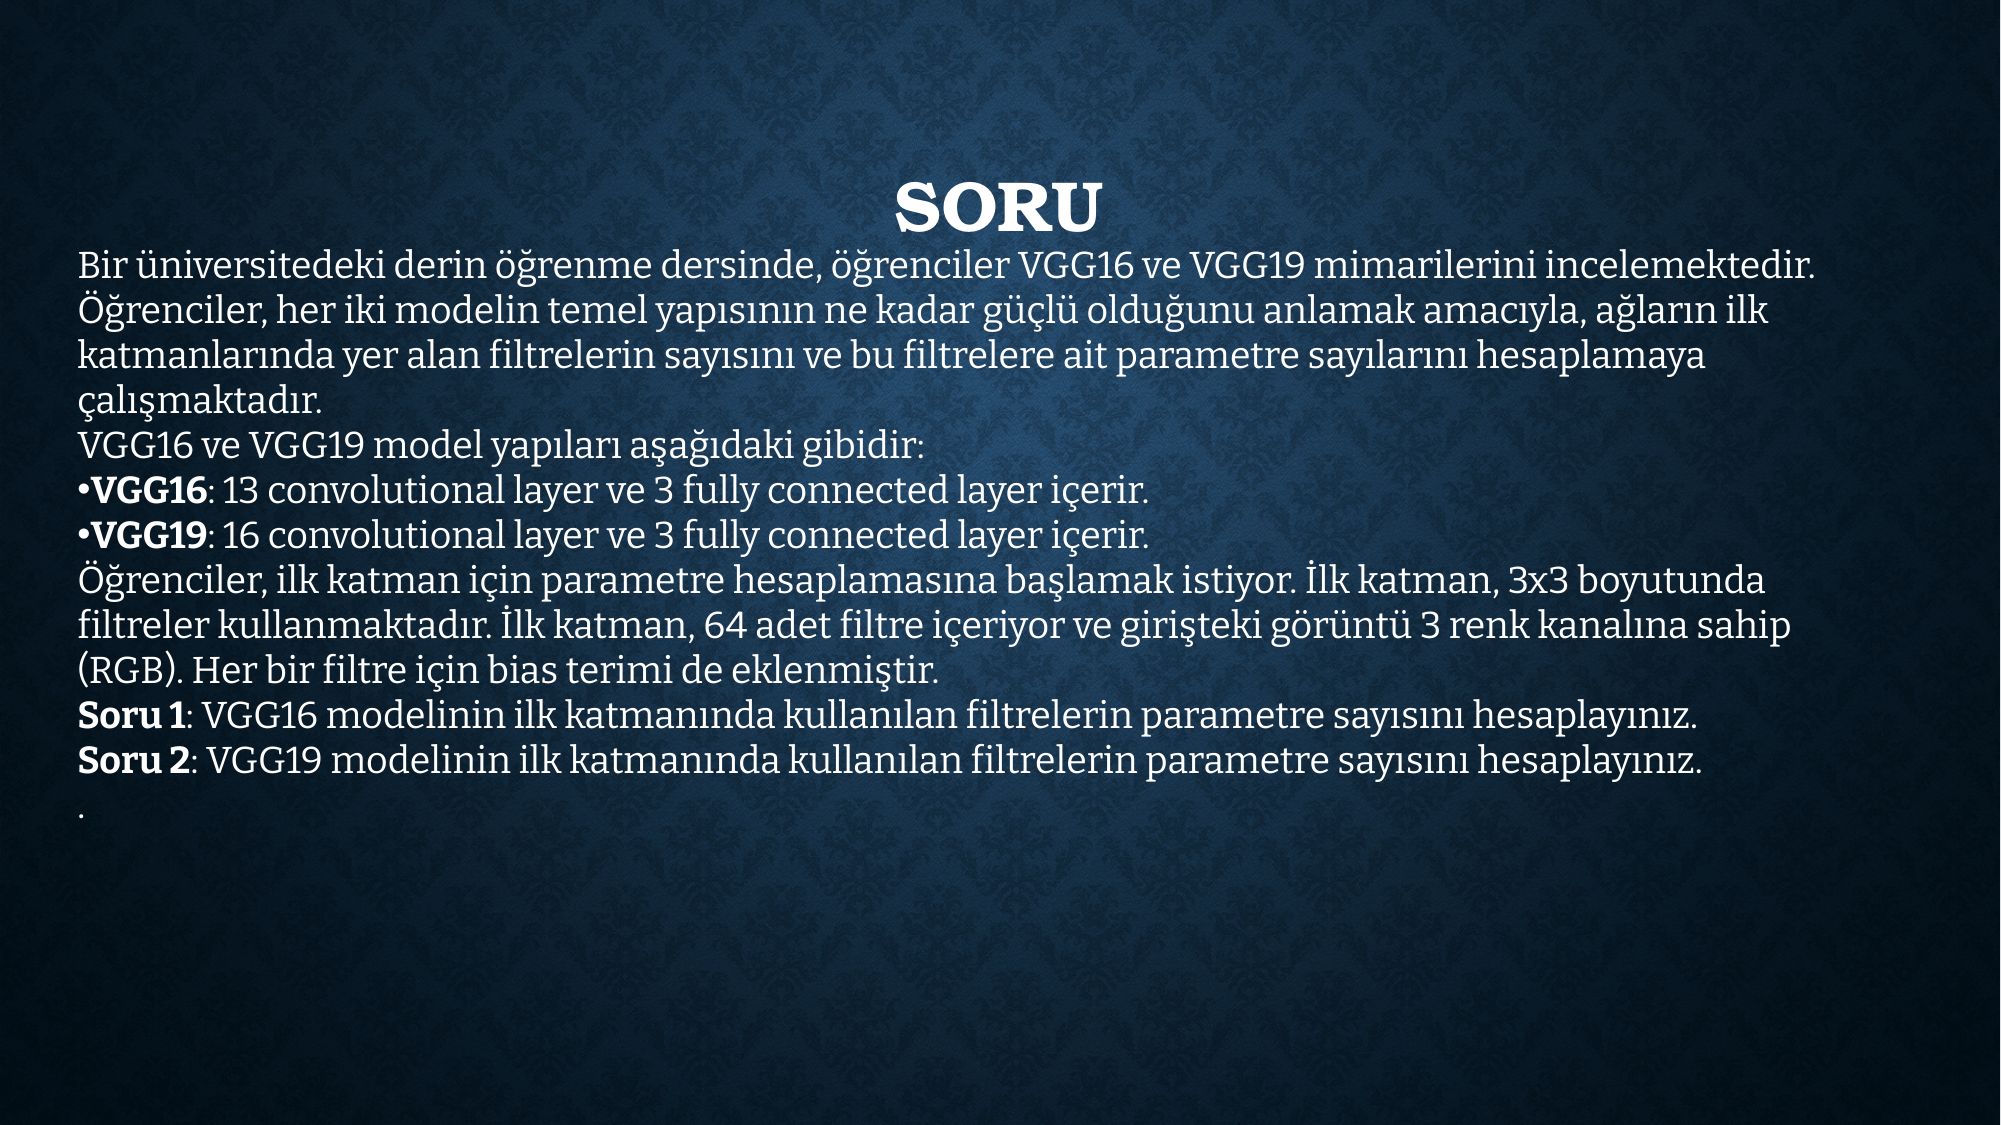

# SORU
Bir üniversitedeki derin öğrenme dersinde, öğrenciler VGG16 ve VGG19 mimarilerini incelemektedir. Öğrenciler, her iki modelin temel yapısının ne kadar güçlü olduğunu anlamak amacıyla, ağların ilk katmanlarında yer alan filtrelerin sayısını ve bu filtrelere ait parametre sayılarını hesaplamaya çalışmaktadır.
VGG16 ve VGG19 model yapıları aşağıdaki gibidir:
VGG16: 13 convolutional layer ve 3 fully connected layer içerir.
VGG19: 16 convolutional layer ve 3 fully connected layer içerir.
Öğrenciler, ilk katman için parametre hesaplamasına başlamak istiyor. İlk katman, 3x3 boyutunda filtreler kullanmaktadır. İlk katman, 64 adet filtre içeriyor ve girişteki görüntü 3 renk kanalına sahip (RGB). Her bir filtre için bias terimi de eklenmiştir.
Soru 1: VGG16 modelinin ilk katmanında kullanılan filtrelerin parametre sayısını hesaplayınız.
Soru 2: VGG19 modelinin ilk katmanında kullanılan filtrelerin parametre sayısını hesaplayınız.
.